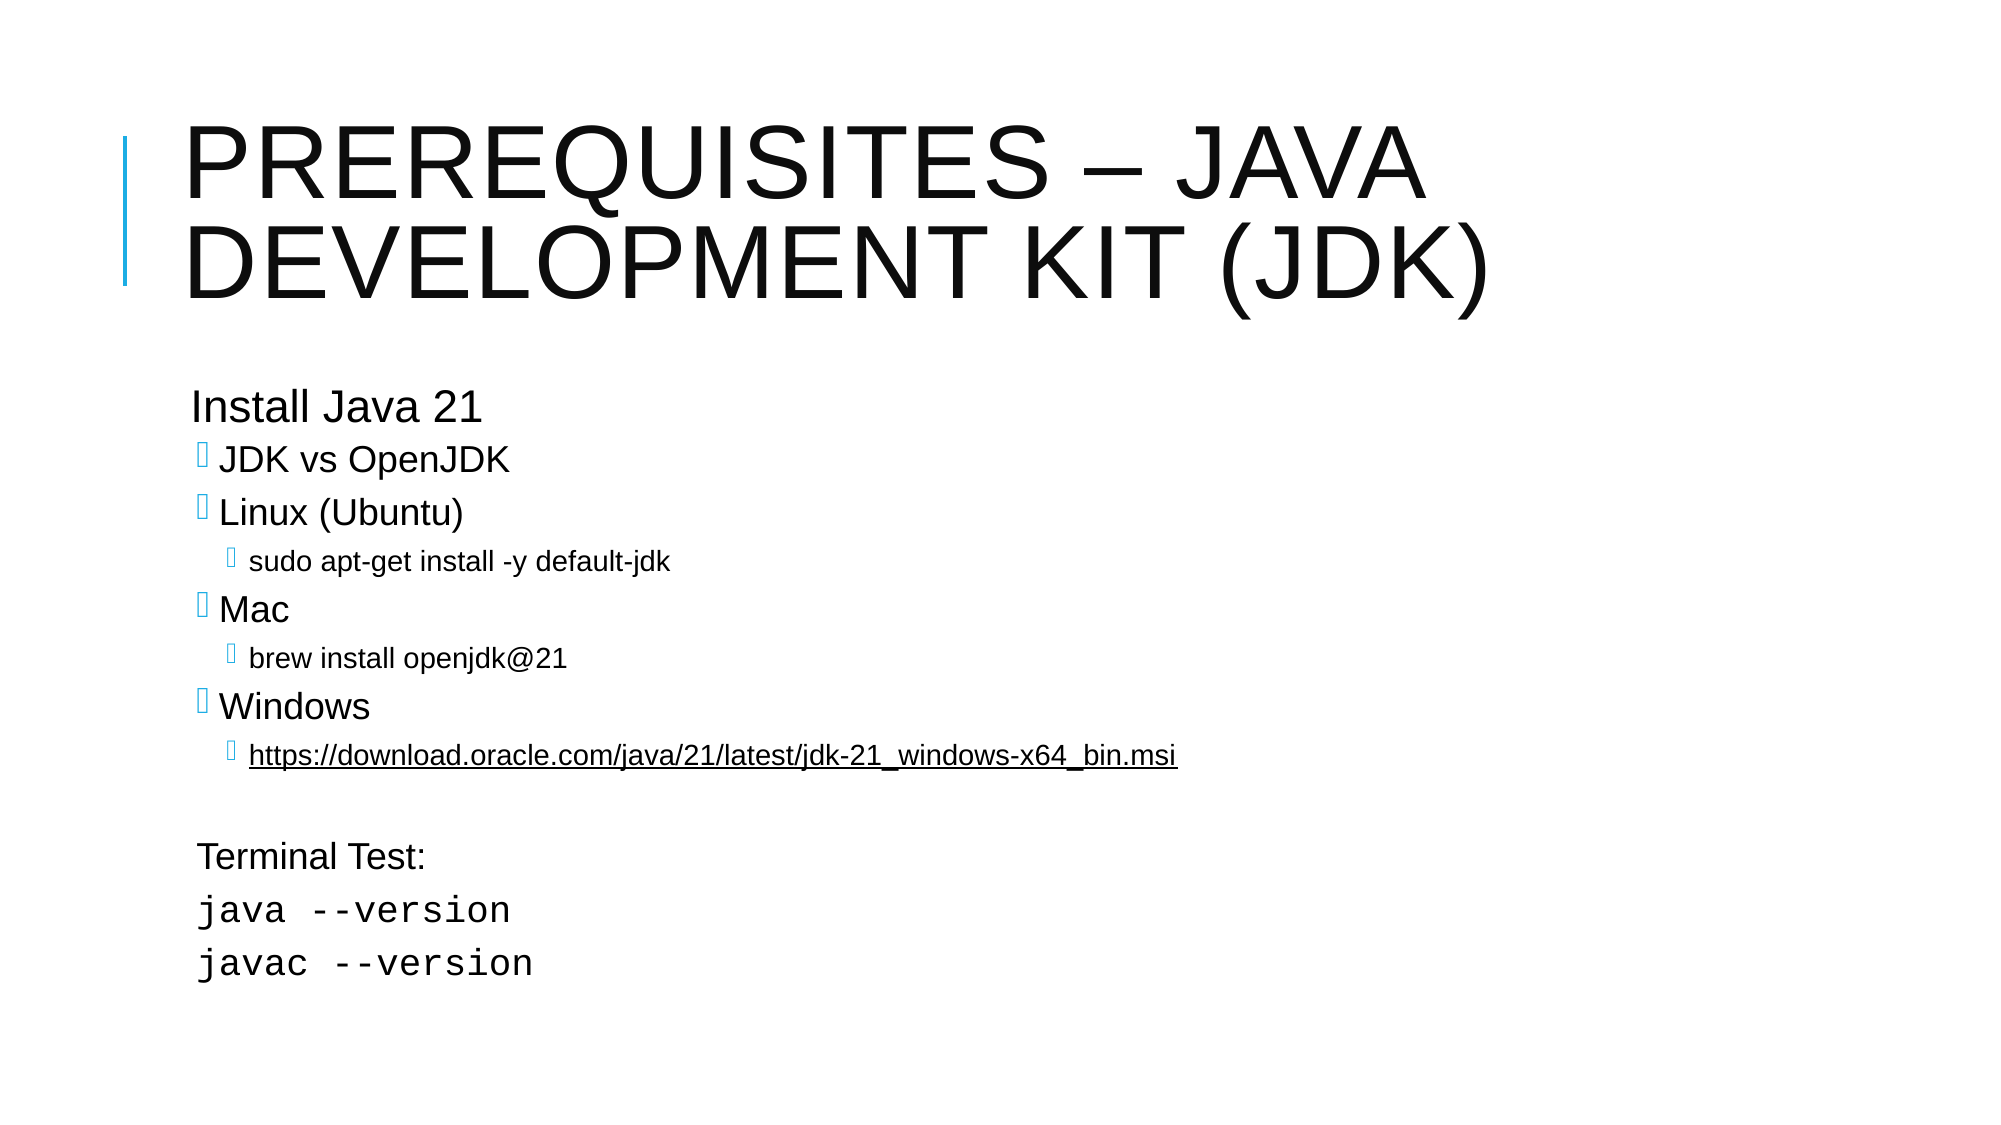

# Prerequisites – java Development Kit (JDK)
Install Java 21
JDK vs OpenJDK
Linux (Ubuntu)
sudo apt-get install -y default-jdk
Mac
brew install openjdk@21
Windows
https://download.oracle.com/java/21/latest/jdk-21_windows-x64_bin.msi

Terminal Test:
java --version
javac --version